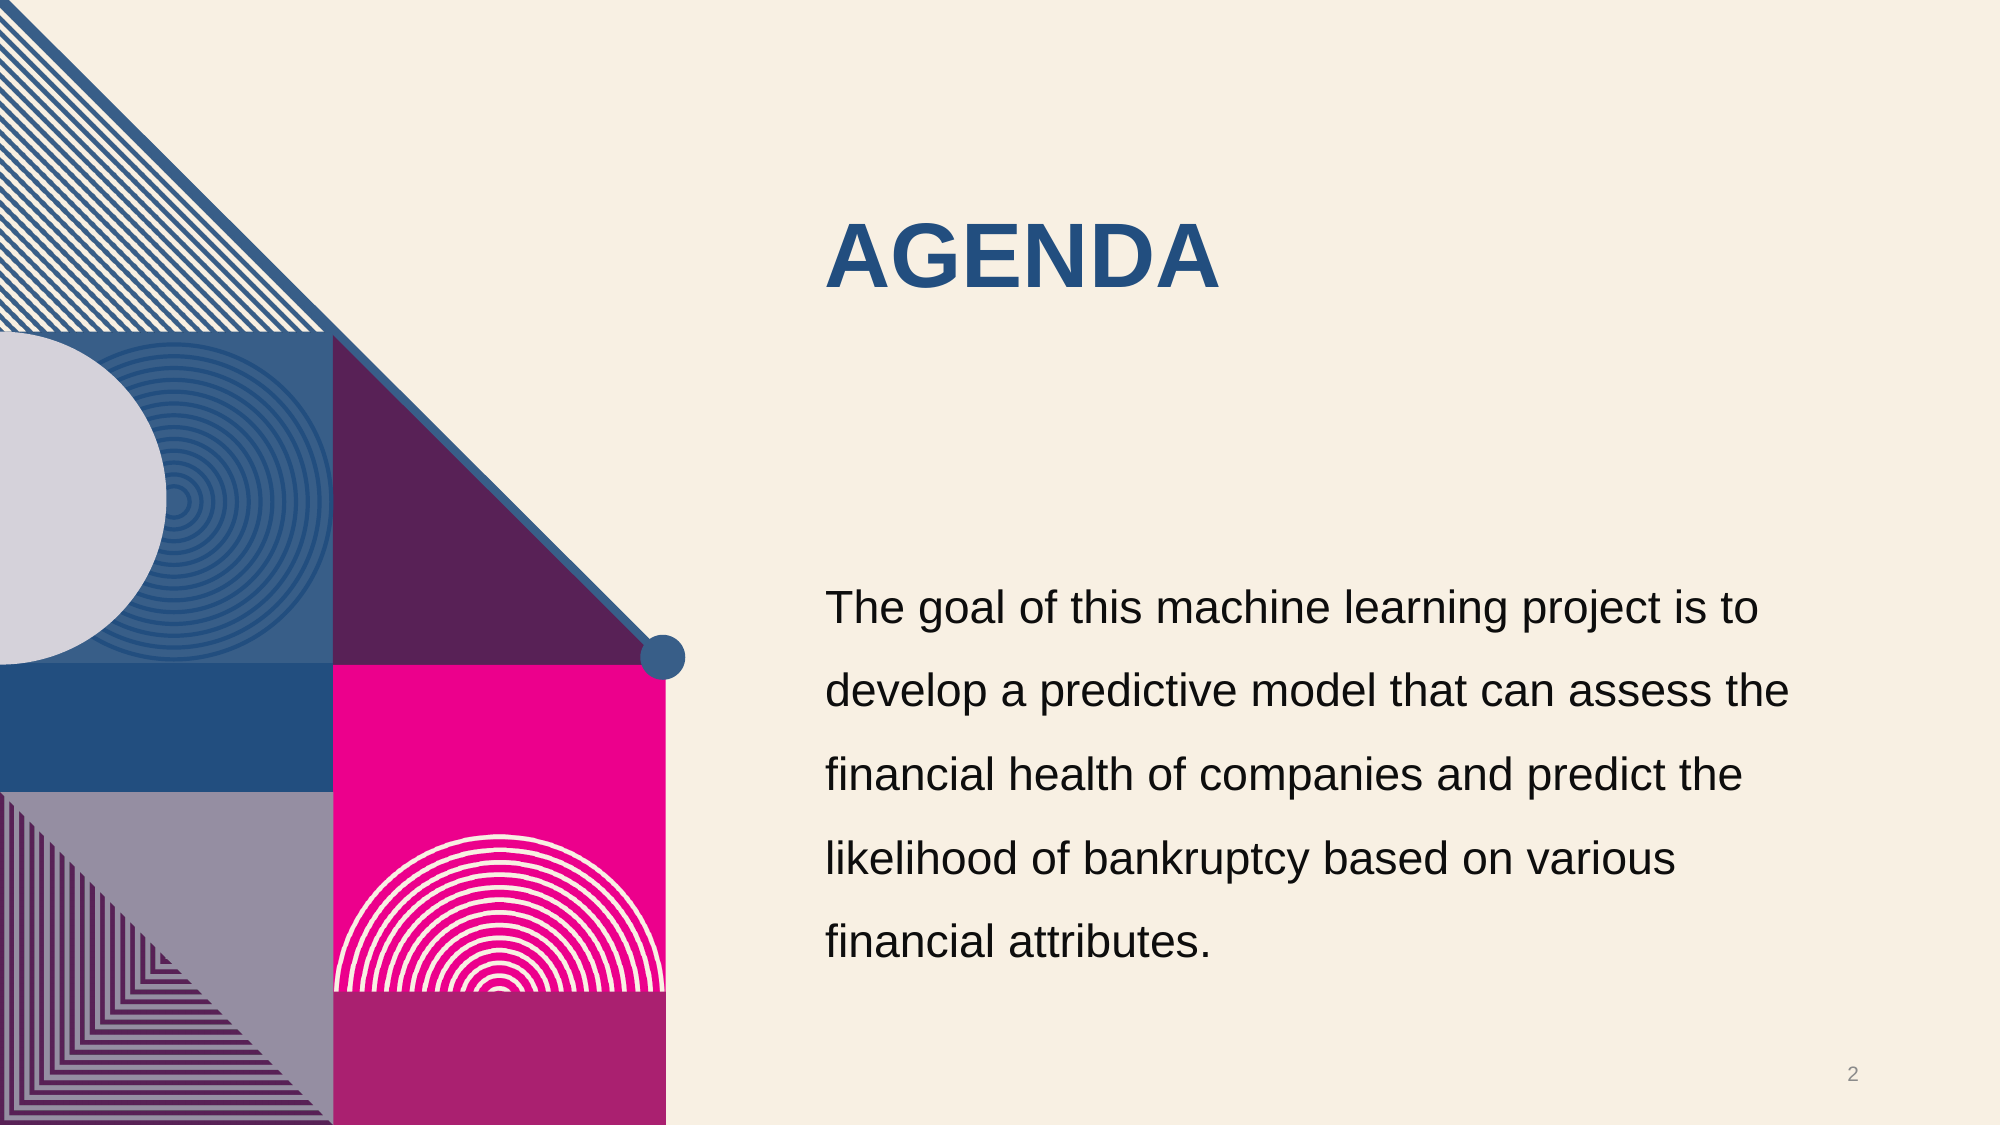

# Agenda
The goal of this machine learning project is to develop a predictive model that can assess the financial health of companies and predict the likelihood of bankruptcy based on various financial attributes.
2